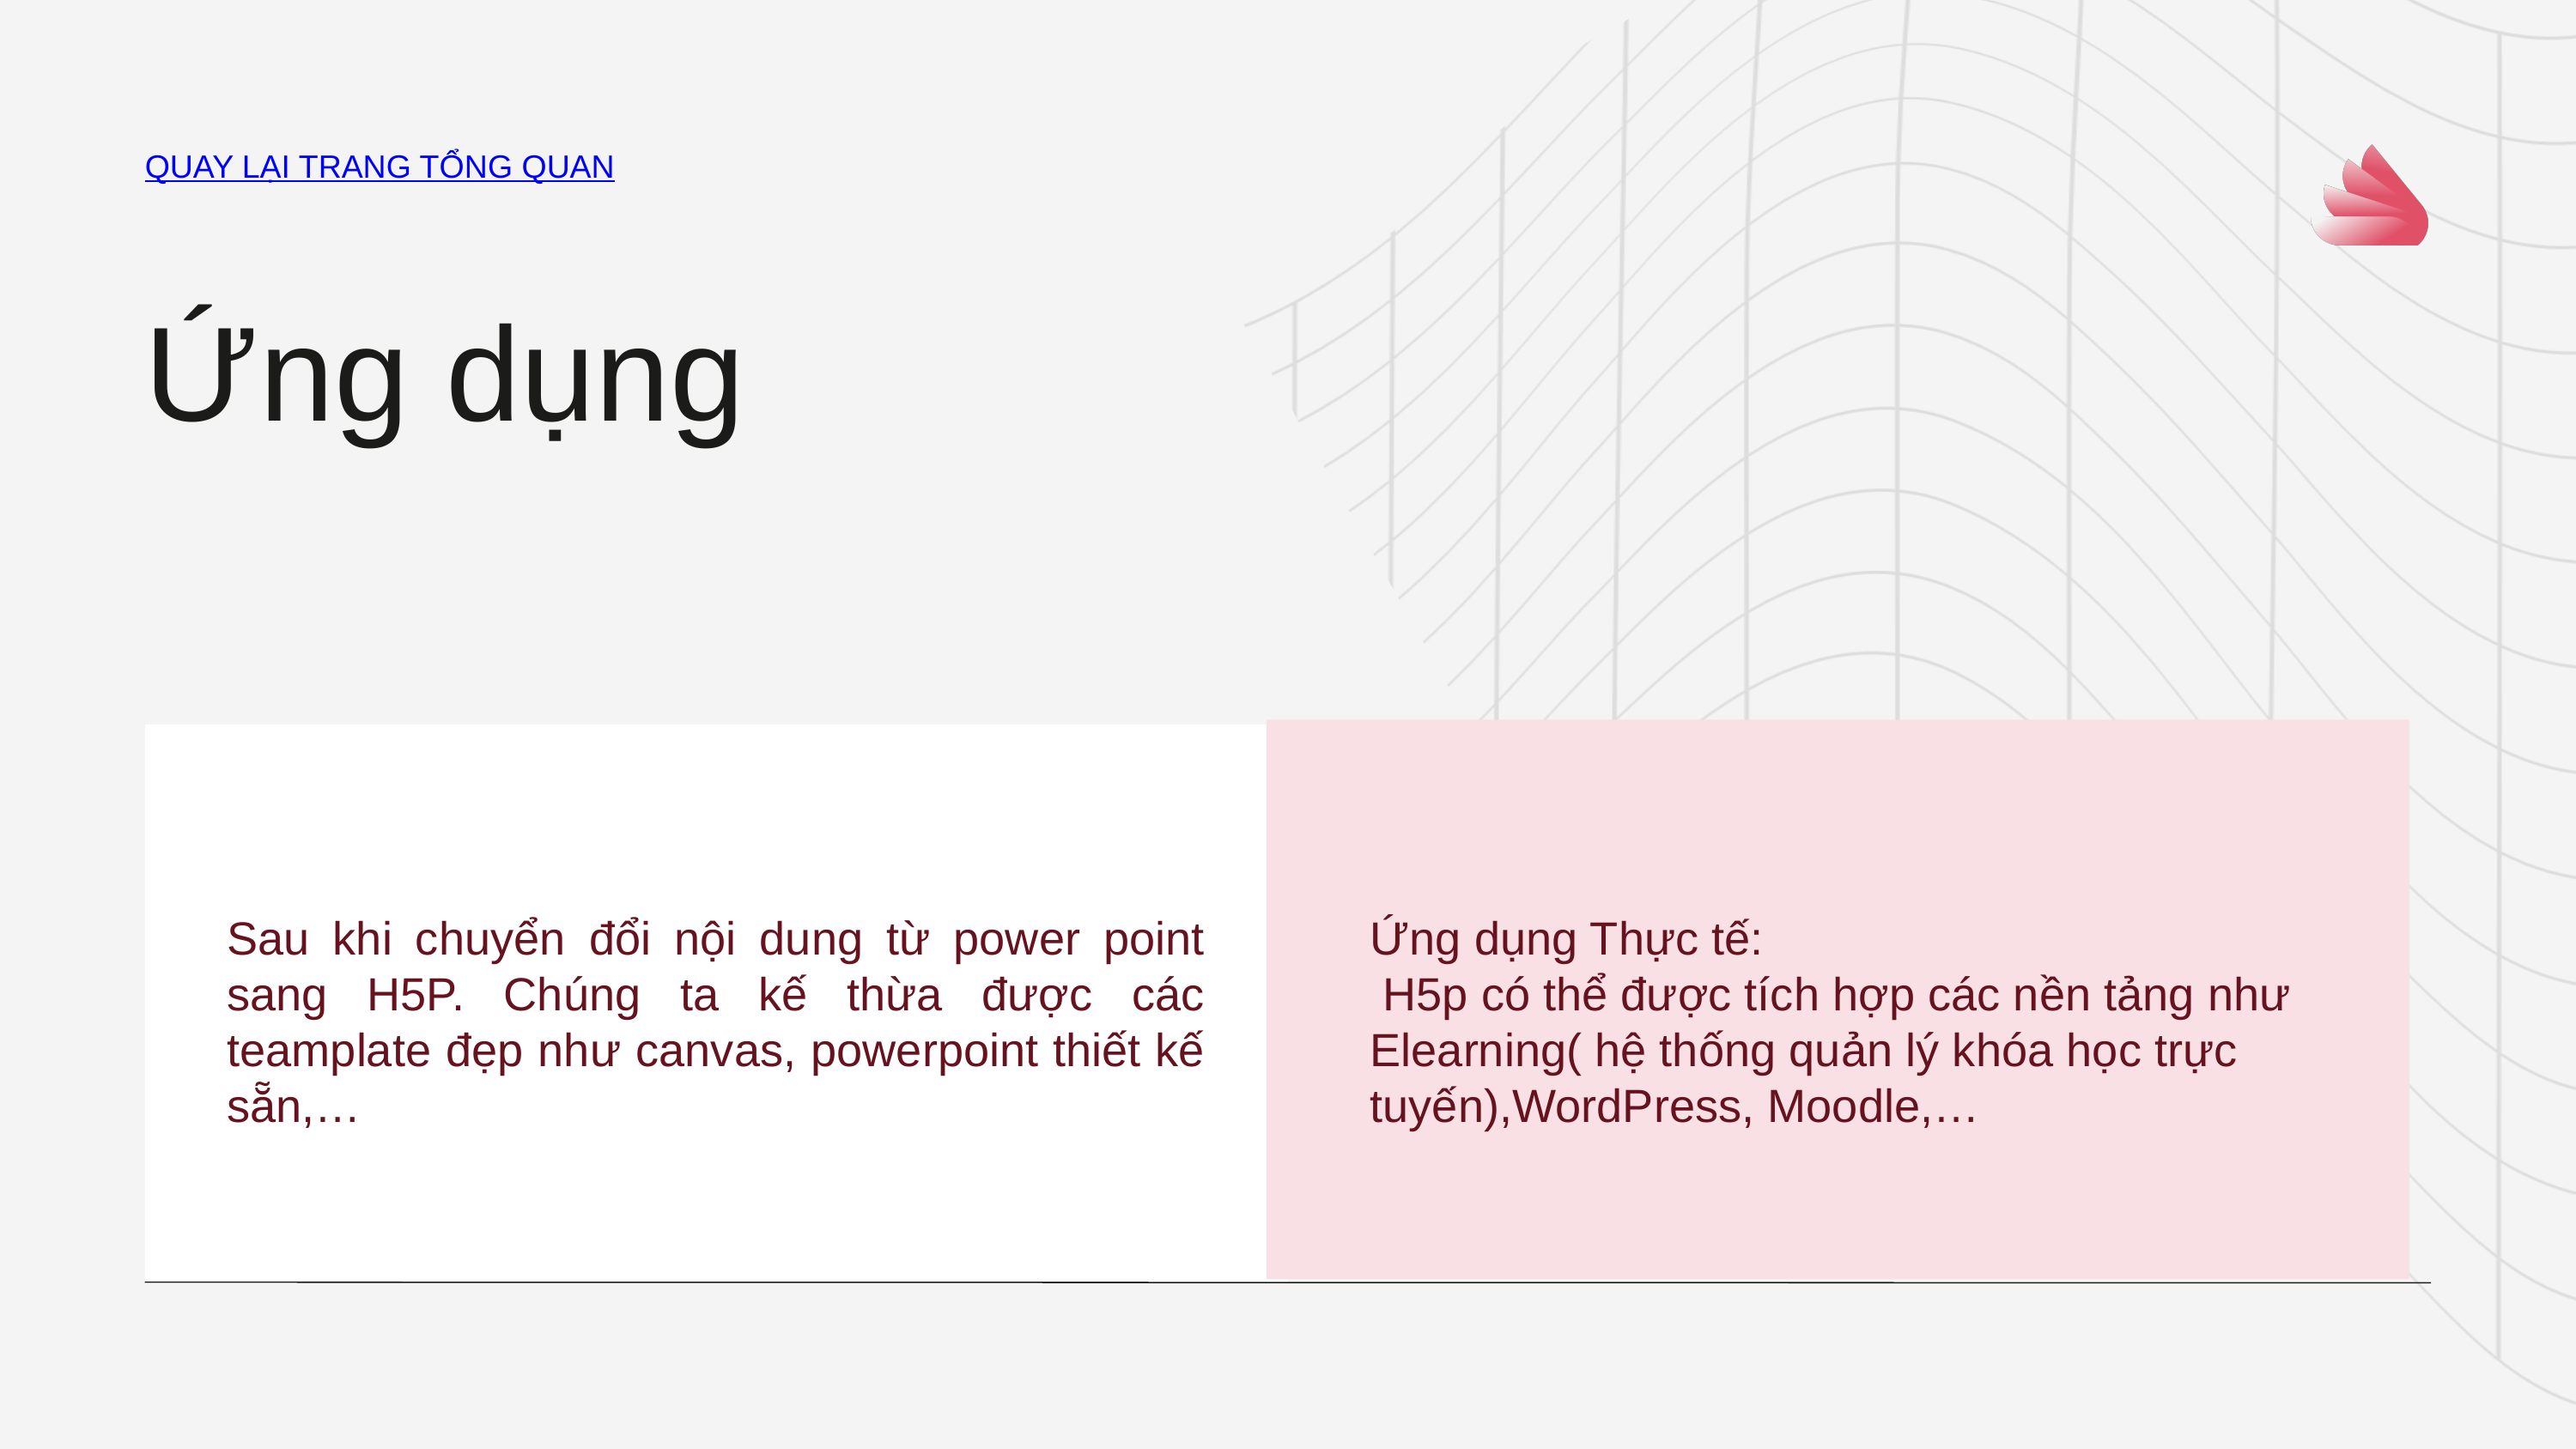

QUAY LẠI TRANG TỔNG QUAN
Ứng dụng

Sau khi chuyển đổi nội dung từ power point sang H5P. Chúng ta kế thừa được các teamplate đẹp như canvas, powerpoint thiết kế sẵn,…

Ứng dụng Thực tế:
 H5p có thể được tích hợp các nền tảng như Elearning( hệ thống quản lý khóa học trực tuyến),WordPress, Moodle,…